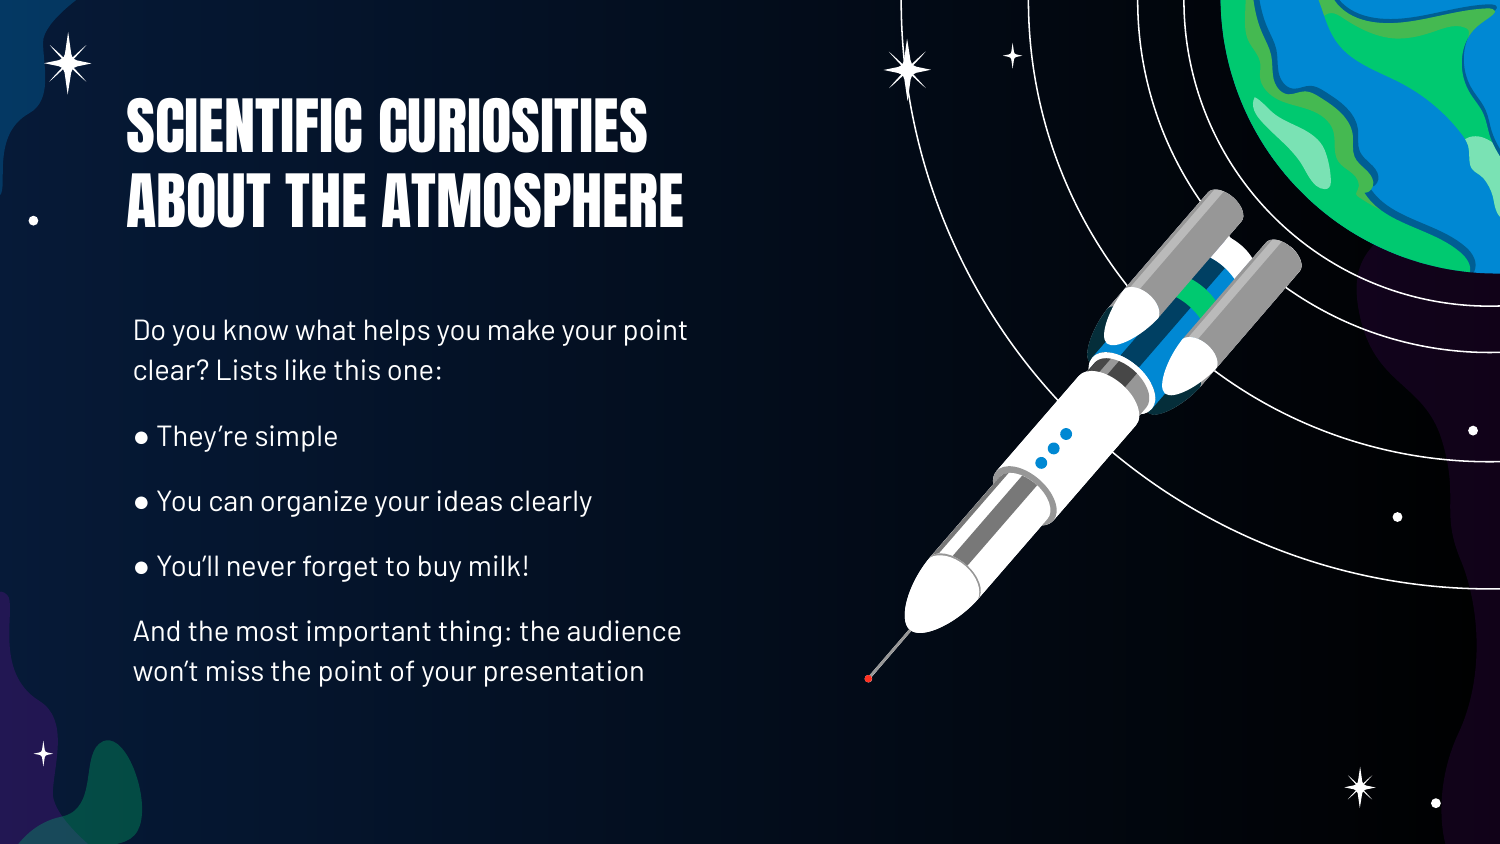

# SCIENTIFIC CURIOSITIES ABOUT THE ATMOSPHERE

Do you know what helps you make your point clear? Lists like this one:
● They’re simple
● You can organize your ideas clearly
● You’ll never forget to buy milk!
And the most important thing: the audience won’t miss the point of your presentation